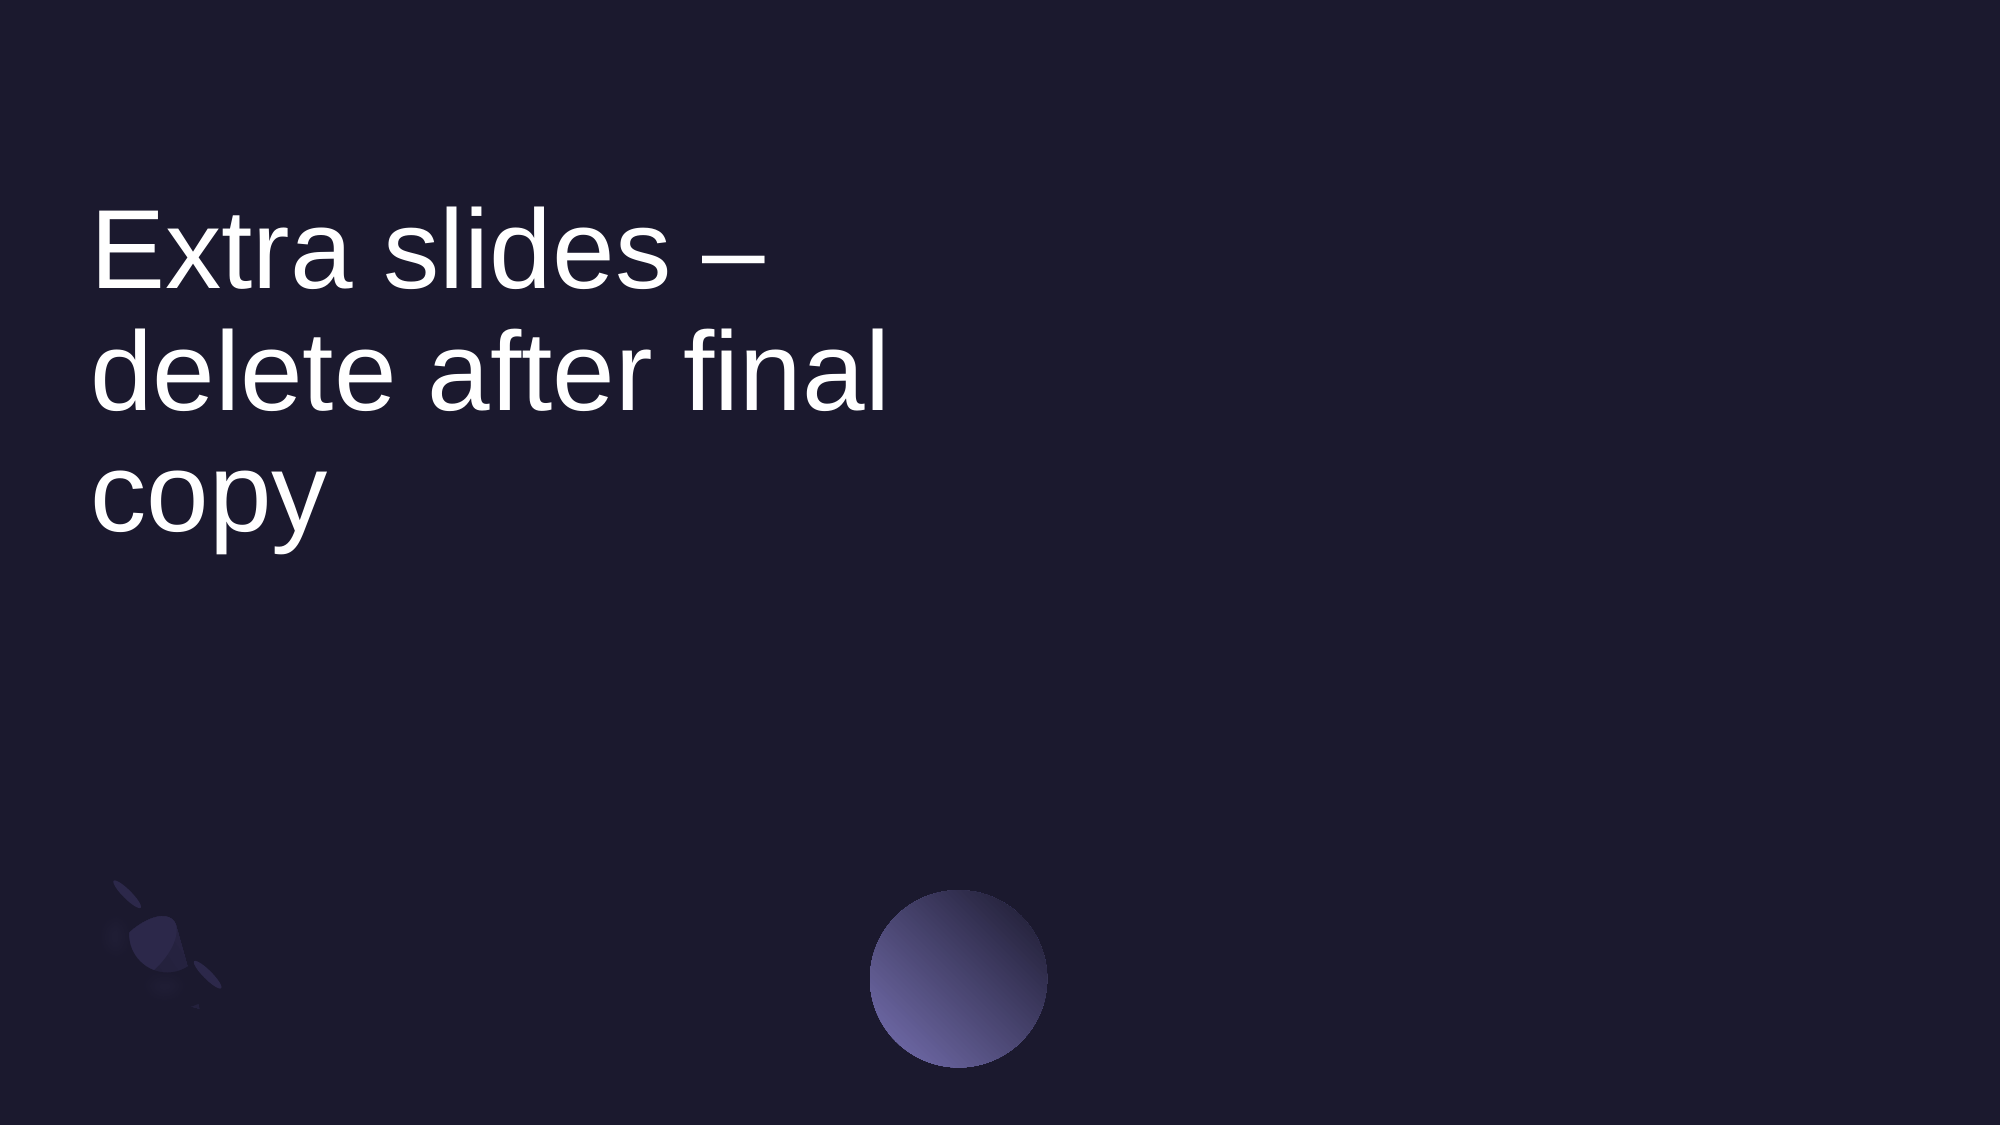

# Extra slides – delete after final copy